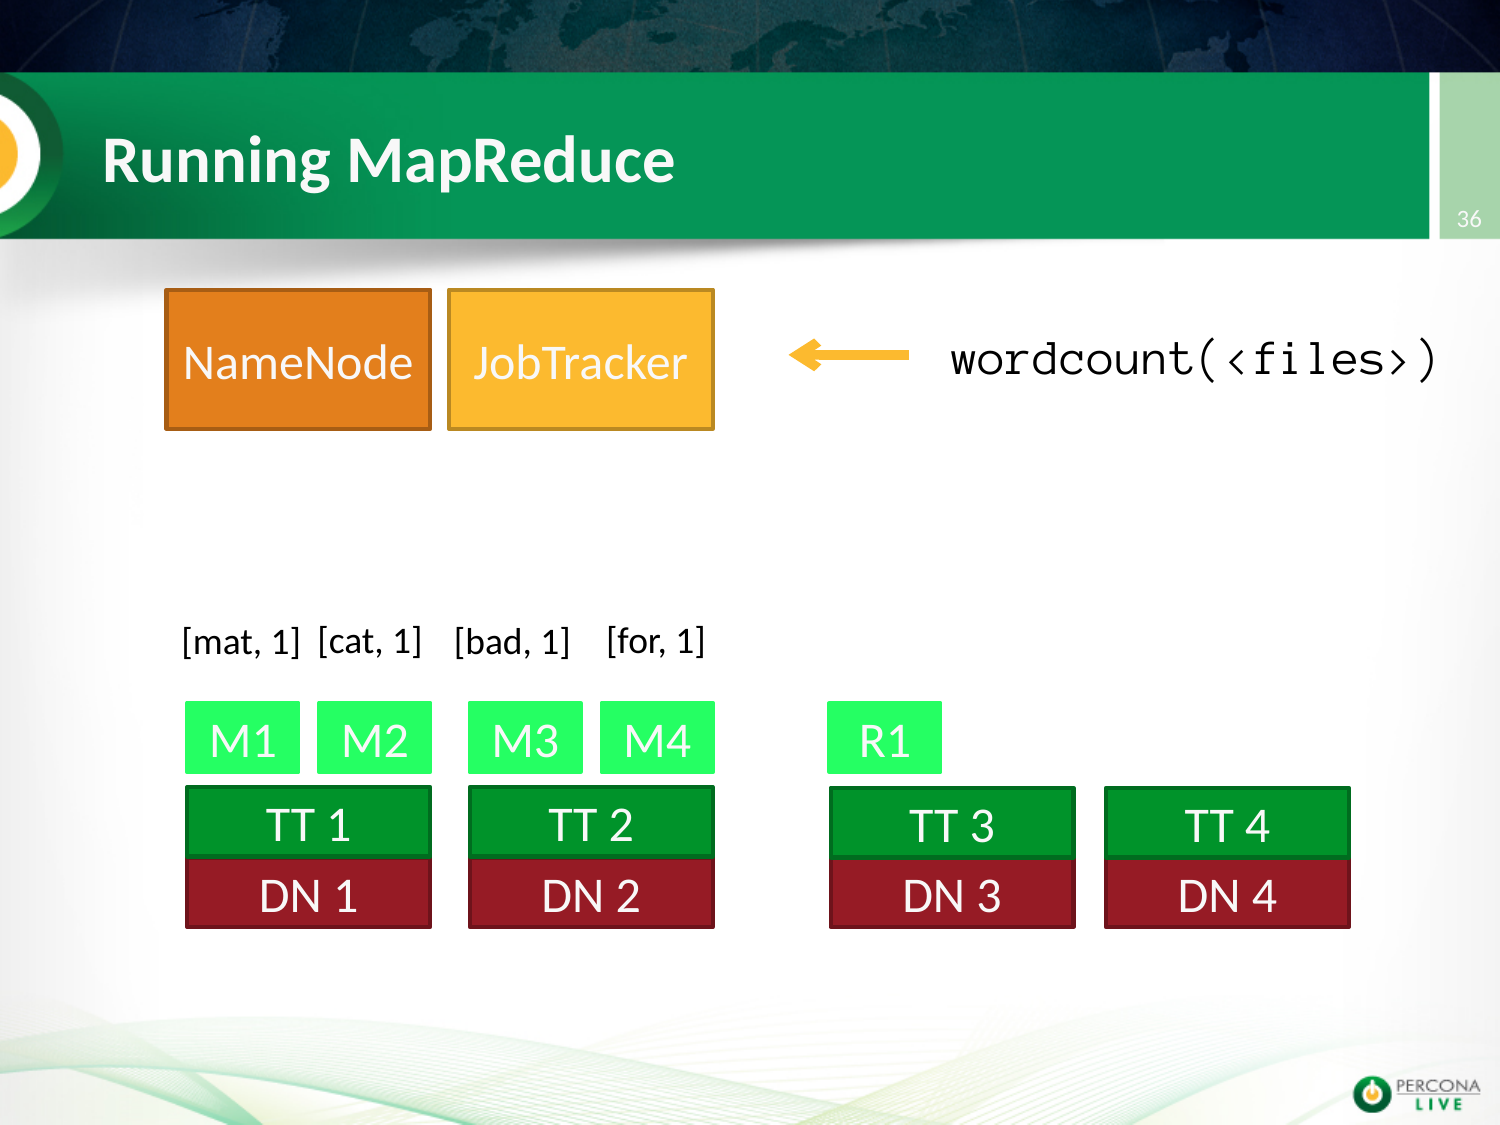

# Running MapReduce
36
NameNode
JobTracker
wordcount(<files>)
[cat, 1]
[for, 1]
[mat, 1]
[bad, 1]
R1
M4
M1
M2
M3
TT 1
TT 2
TT 3
TT 4
DN 1
DN 2
DN 3
DN 4